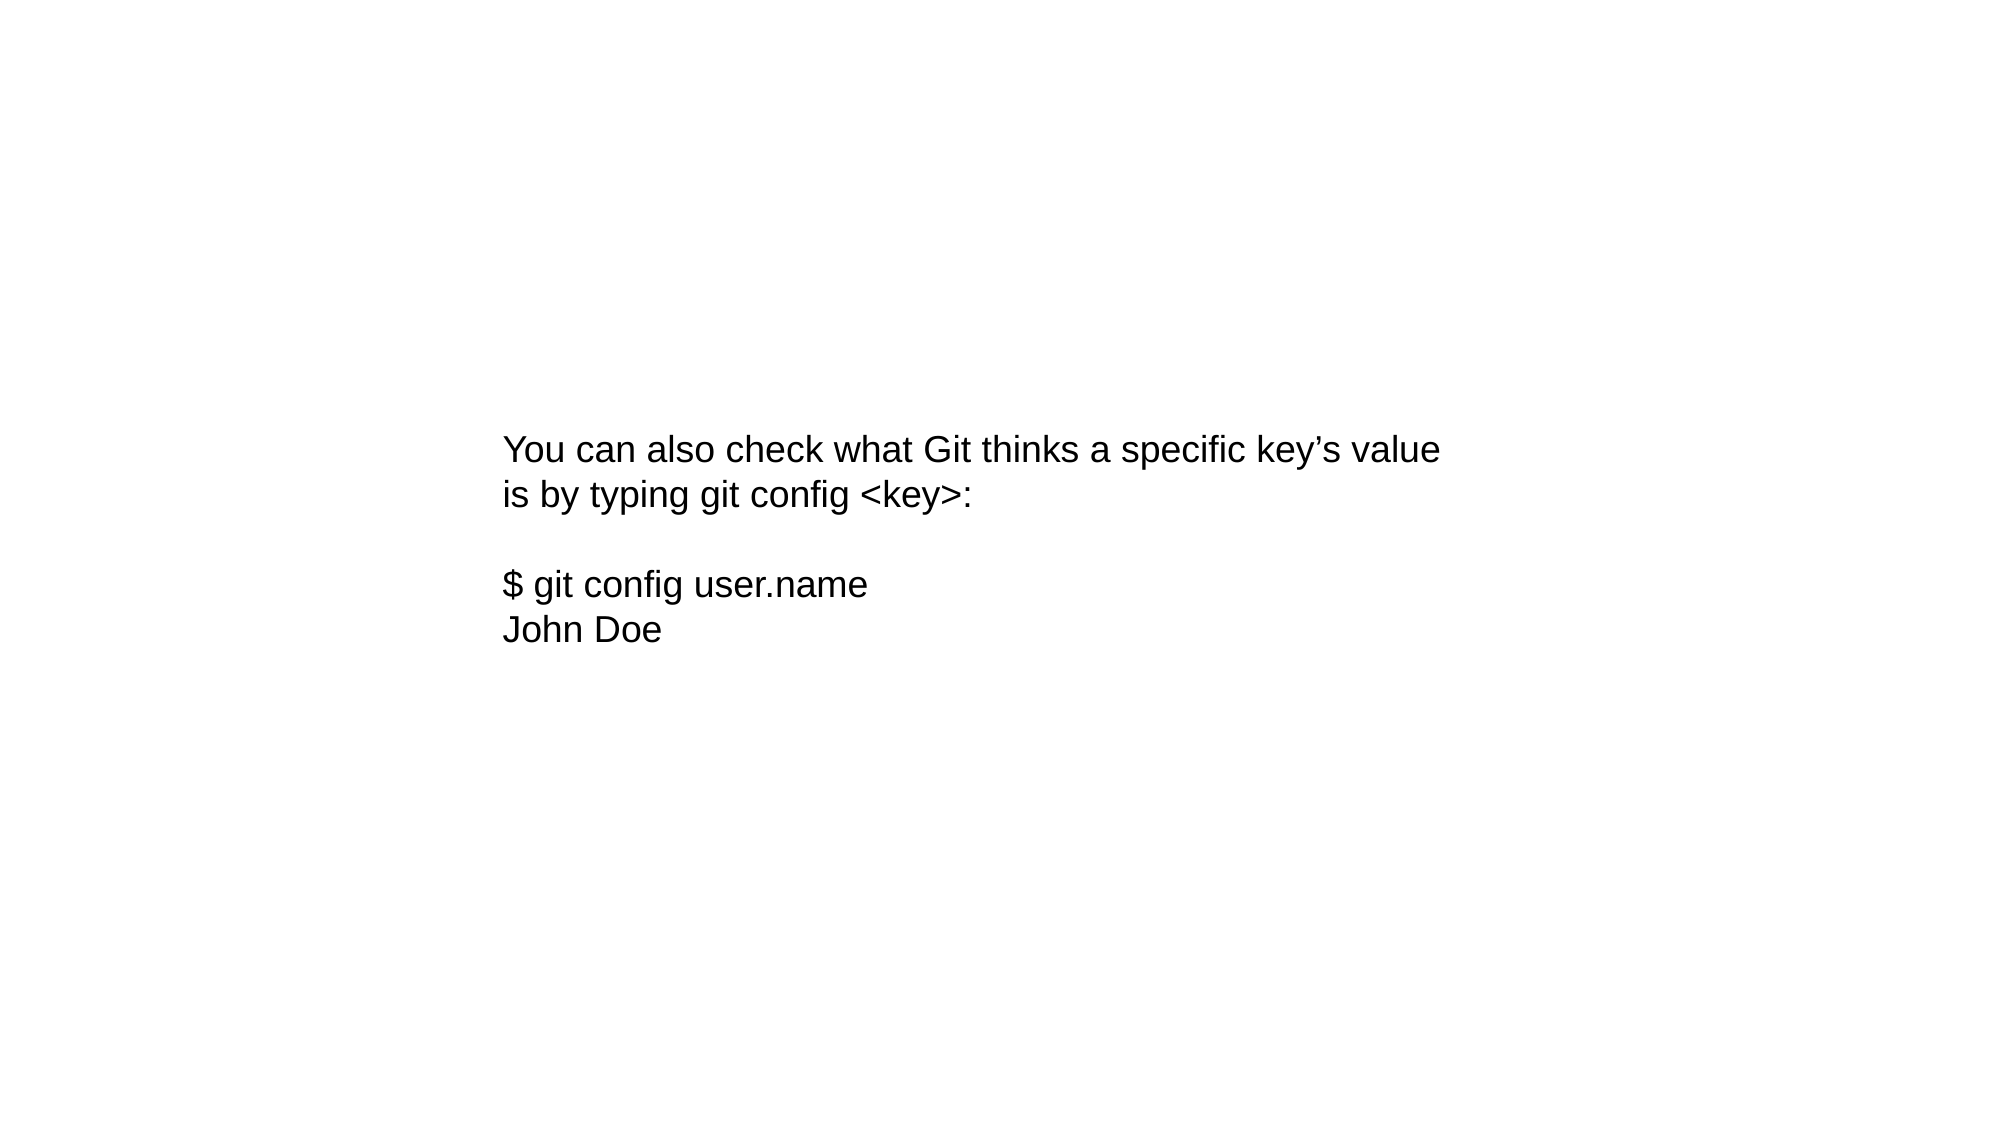

You can also check what Git thinks a specific key’s value is by typing git config <key>:

$ git config user.name
John Doe